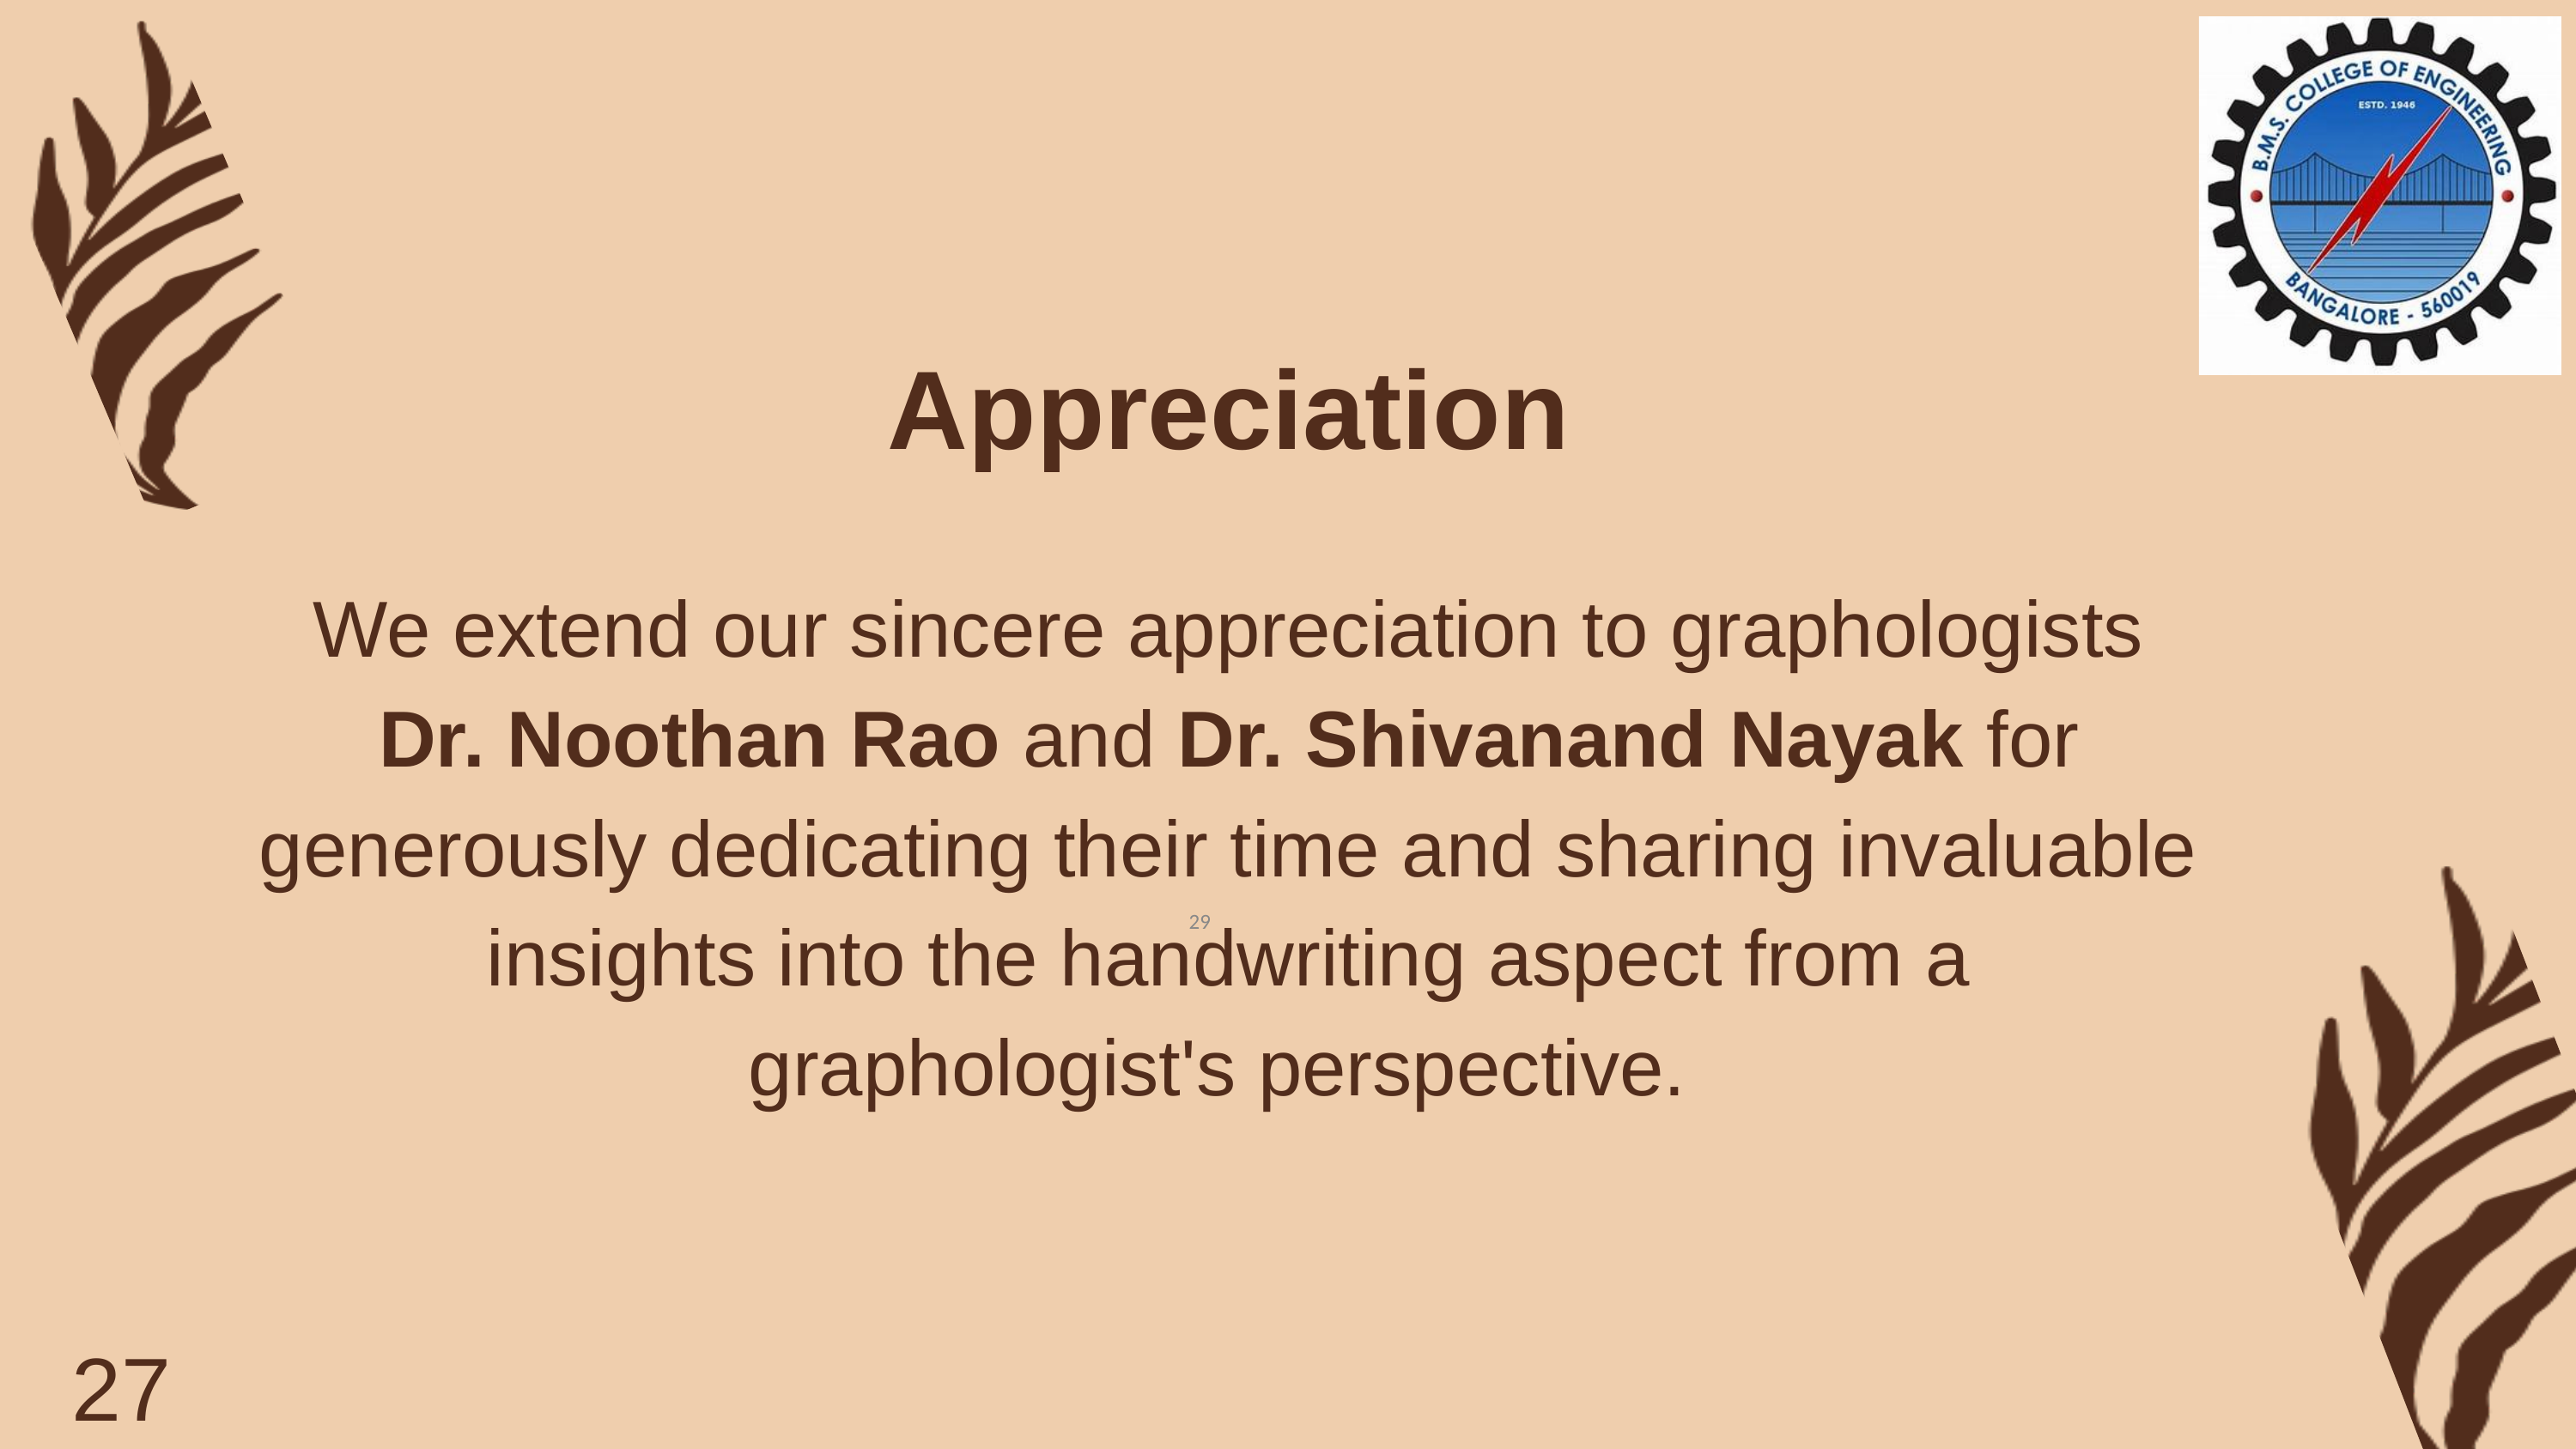

Appreciation
We extend our sincere appreciation to graphologists Dr. Noothan Rao and Dr. Shivanand Nayak for generously dedicating their time and sharing invaluable insights into the handwriting aspect from a graphologist's perspective.

29
27